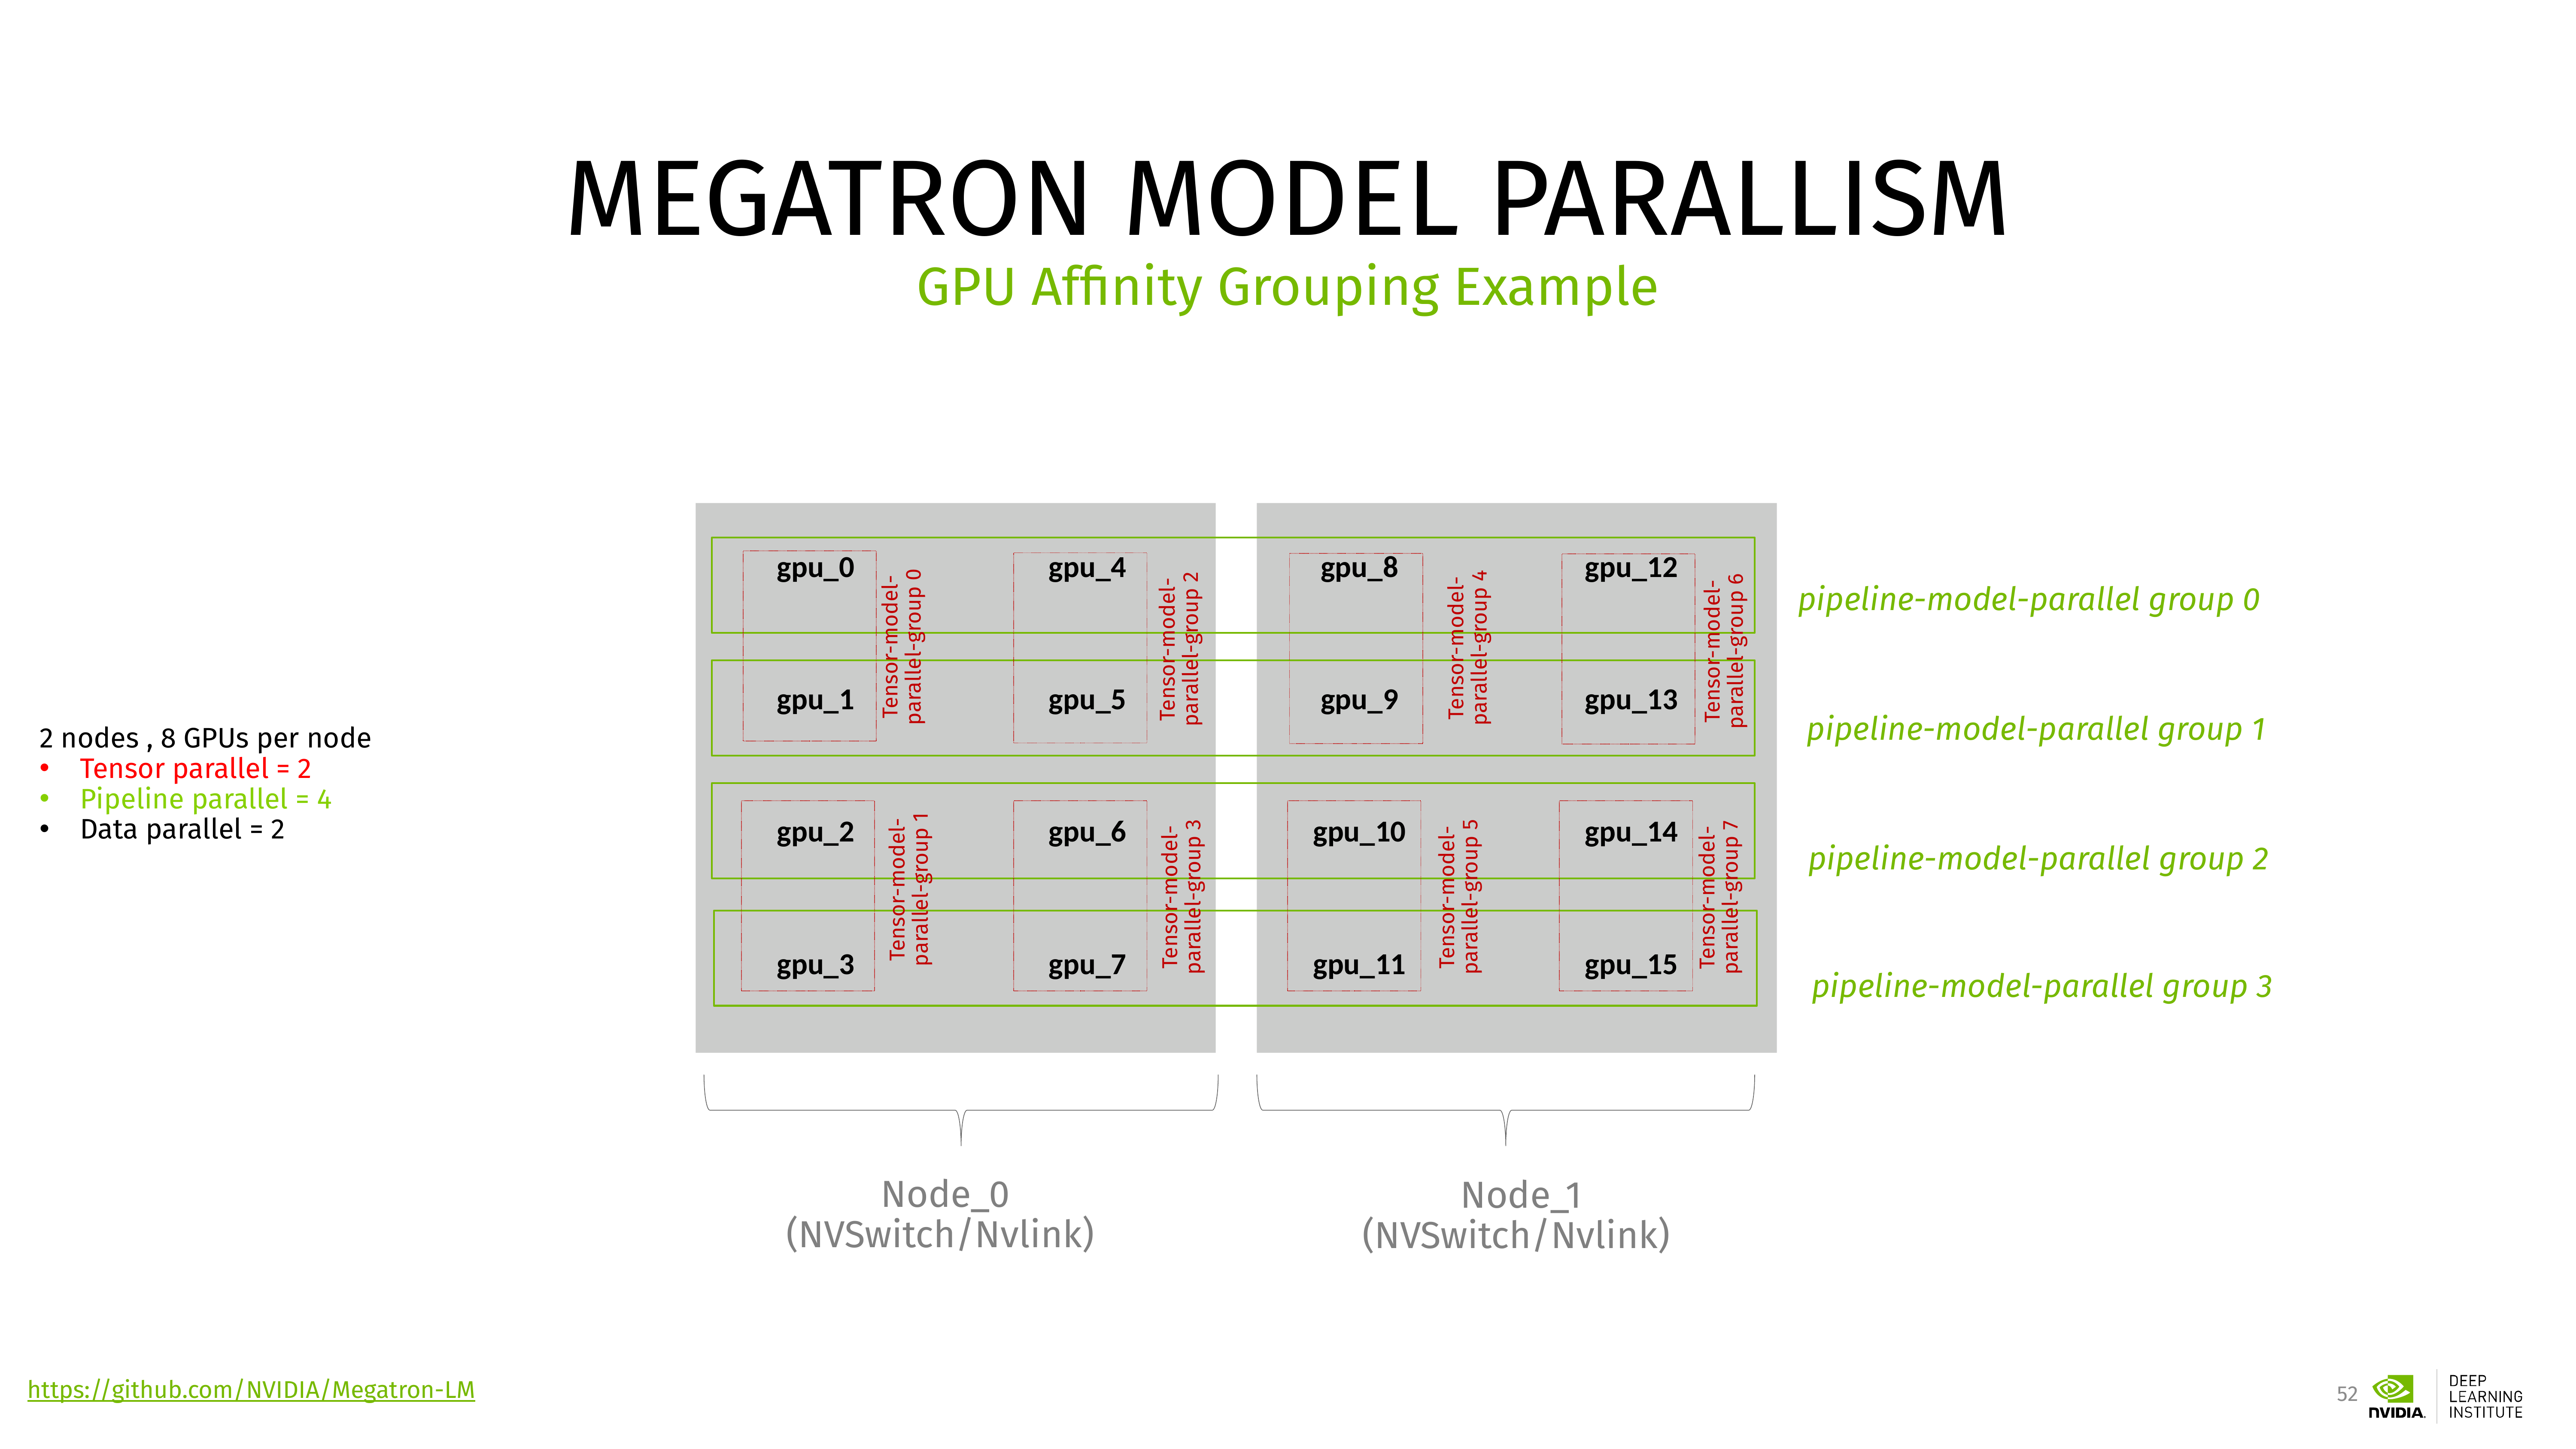

# Megatron model parallism
GPU Affinity Grouping Example
| gpu\_0 | gpu\_4 | gpu\_8 | gpu\_12 |
| --- | --- | --- | --- |
| gpu\_1 | gpu\_5 | gpu\_9 | gpu\_13 |
| gpu\_2 | gpu\_6 | gpu\_10 | gpu\_14 |
| gpu\_3 | gpu\_7 | gpu\_11 | gpu\_15 |

pipeline-model-parallel group 0

pipeline-model-parallel group 1

pipeline-model-parallel group 2

pipeline-model-parallel group 3

Tensor-model-parallel-group 0

Tensor-model-parallel-group 4
Tensor-model-parallel-group 2
Tensor-model-parallel-group 6
Tensor-model-parallel-group 1

Tensor-model-parallel-group 3
Tensor-model-parallel-group 5
Tensor-model-parallel-group 7
2 nodes , 8 GPUs per node
Tensor parallel = 2
Pipeline parallel = 4
Data parallel = 2

Node_0 (NVSwitch/Nvlink)
Node_1
(NVSwitch/Nvlink)
https://github.com/NVIDIA/Megatron-LM